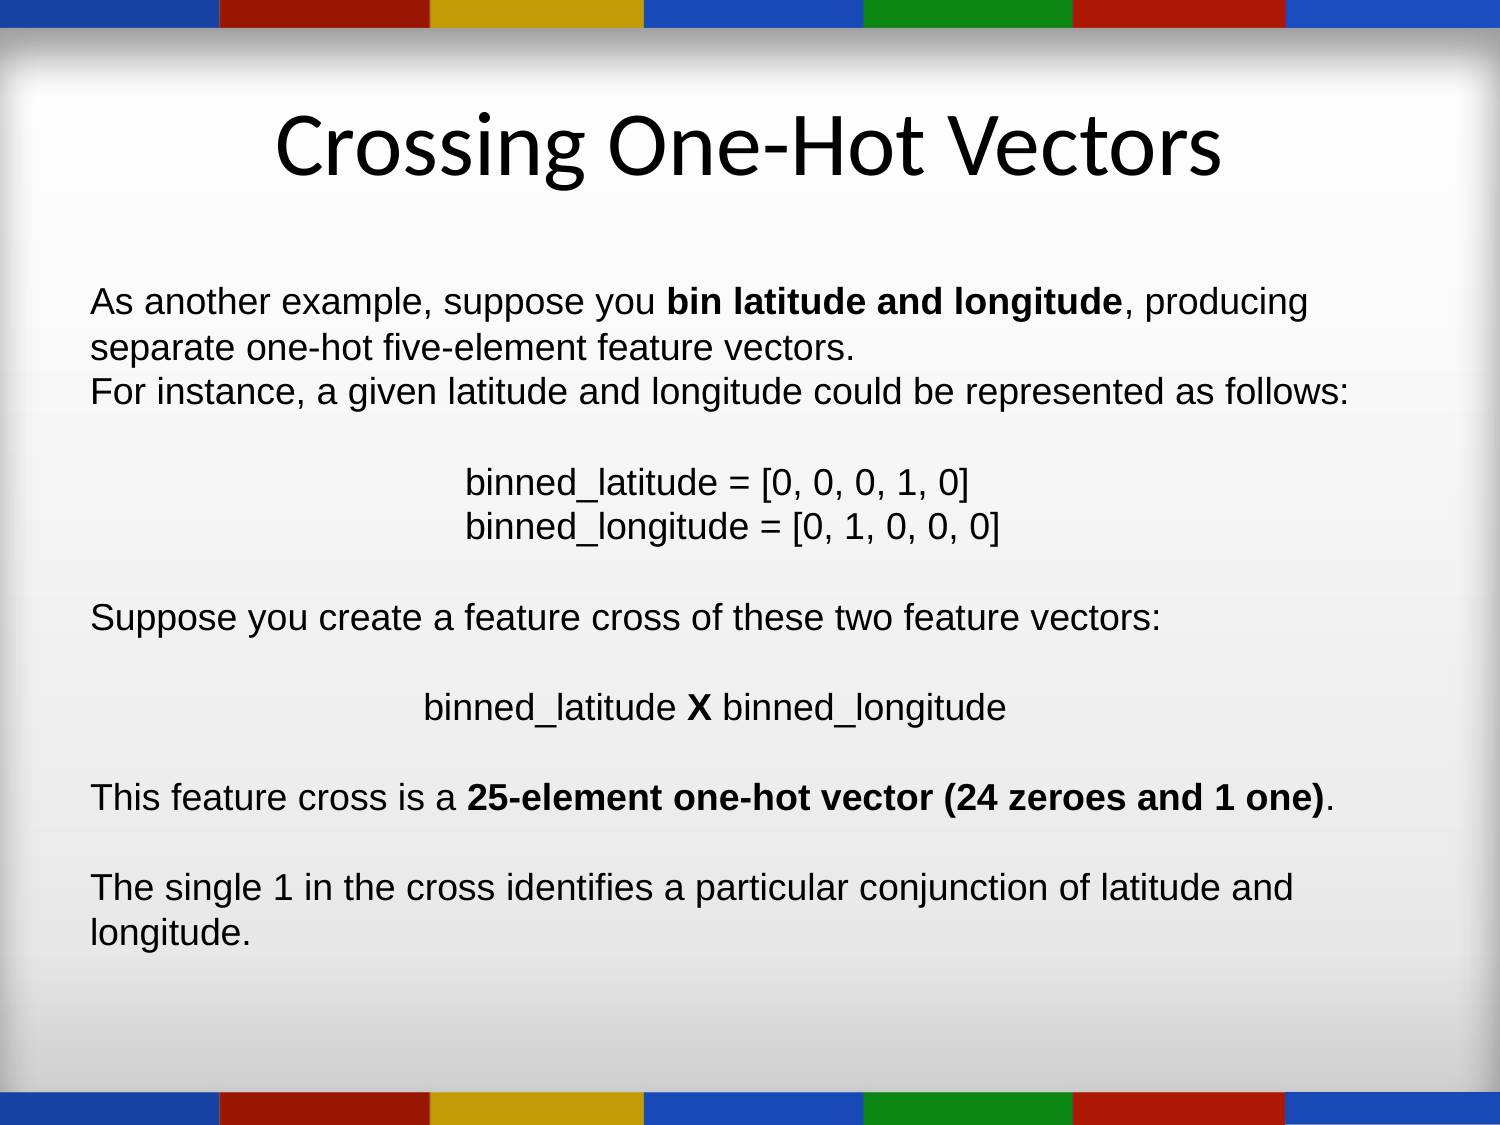

# Crossing One-Hot Vectors
As another example, suppose you bin latitude and longitude, producing separate one-hot five-element feature vectors.
For instance, a given latitude and longitude could be represented as follows:

binned_latitude = [0, 0, 0, 1, 0]
binned_longitude = [0, 1, 0, 0, 0]
Suppose you create a feature cross of these two feature vectors:

binned_latitude X binned_longitude

This feature cross is a 25-element one-hot vector (24 zeroes and 1 one).

The single 1 in the cross identifies a particular conjunction of latitude and longitude.